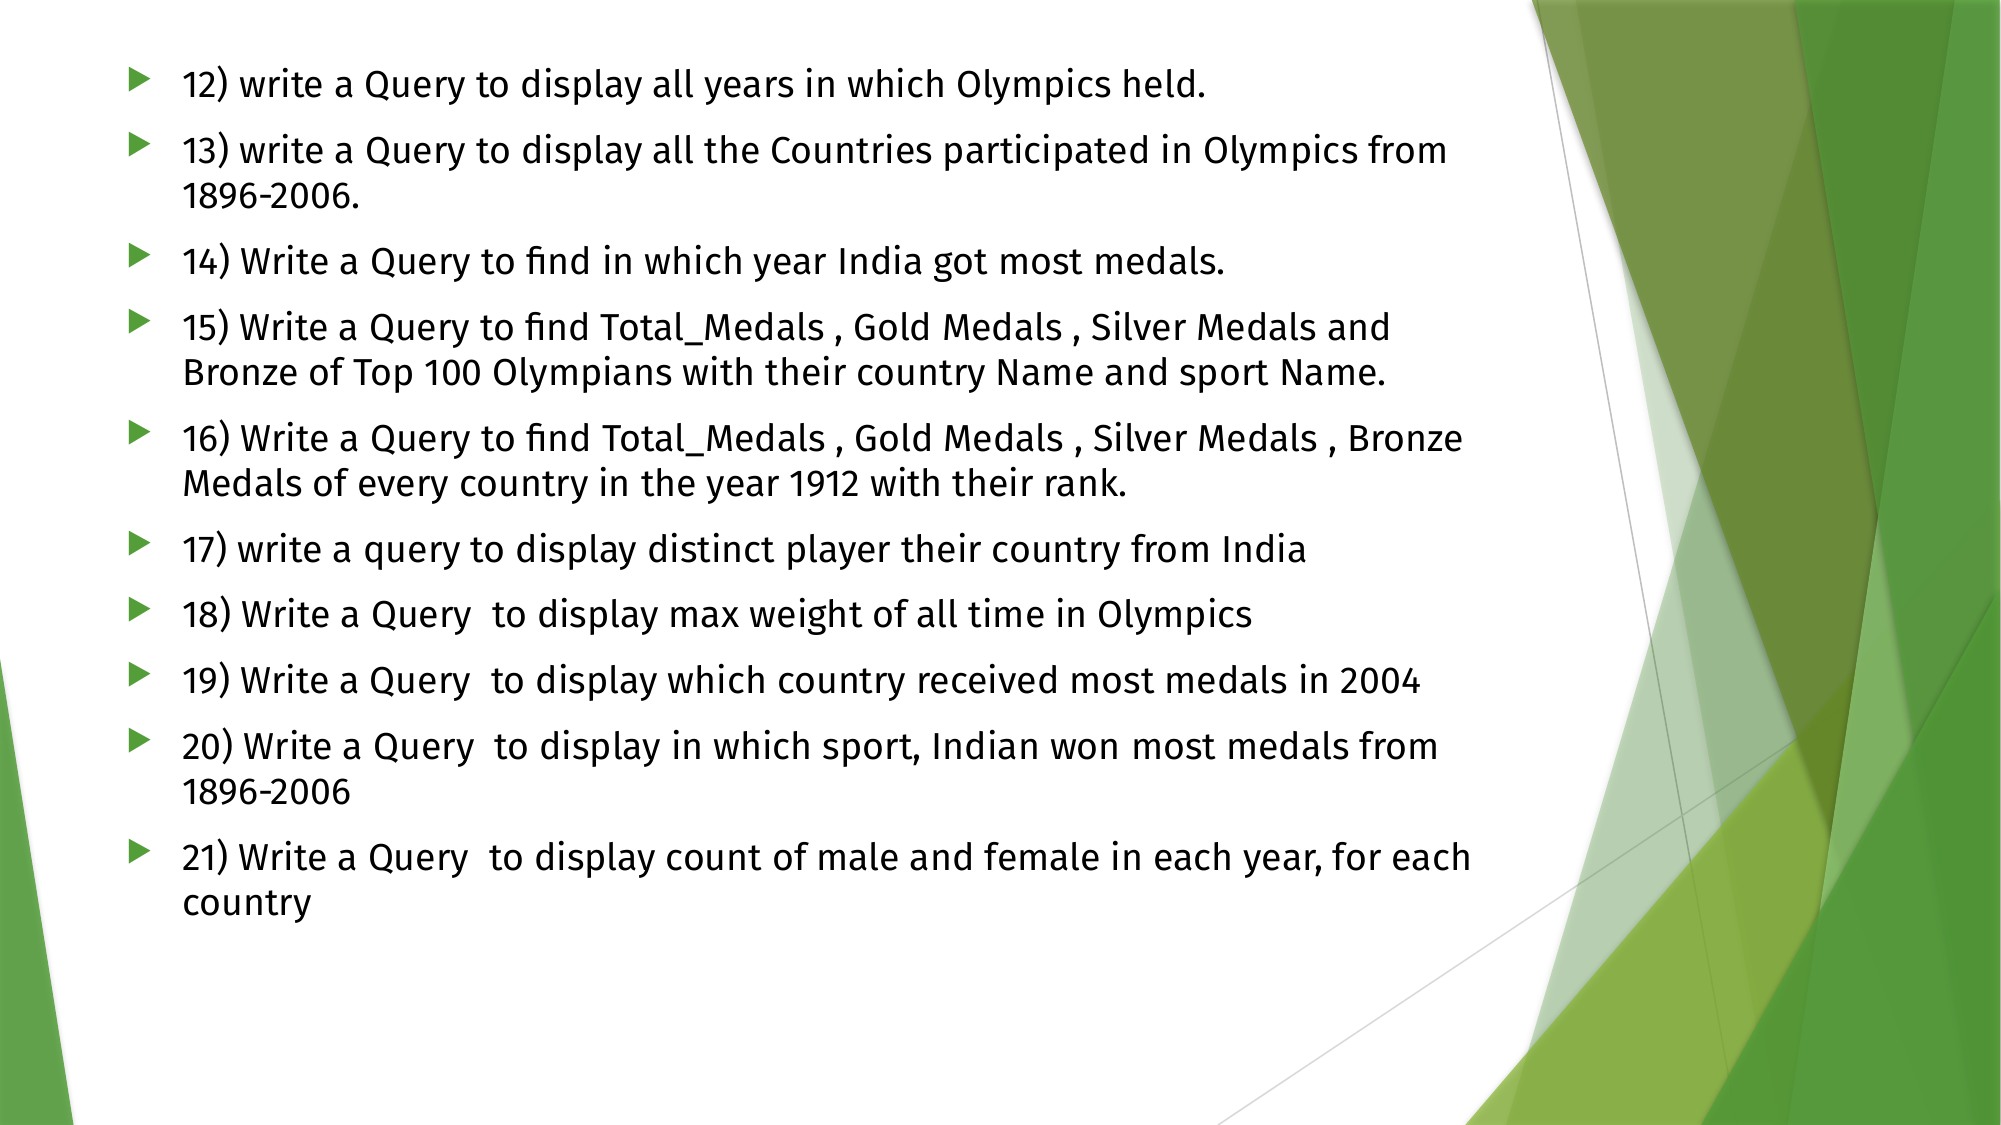

# c
12) write a Query to display all years in which Olympics held.
13) write a Query to display all the Countries participated in Olympics from 1896-2006.
14) Write a Query to find in which year India got most medals.
15) Write a Query to find Total_Medals , Gold Medals , Silver Medals and Bronze of Top 100 Olympians with their country Name and sport Name.
16) Write a Query to find Total_Medals , Gold Medals , Silver Medals , Bronze Medals of every country in the year 1912 with their rank.
17) write a query to display distinct player their country from India
18) Write a Query  to display max weight of all time in Olympics
19) Write a Query  to display which country received most medals in 2004
20) Write a Query  to display in which sport, Indian won most medals from 1896-2006
21) Write a Query  to display count of male and female in each year, for each country